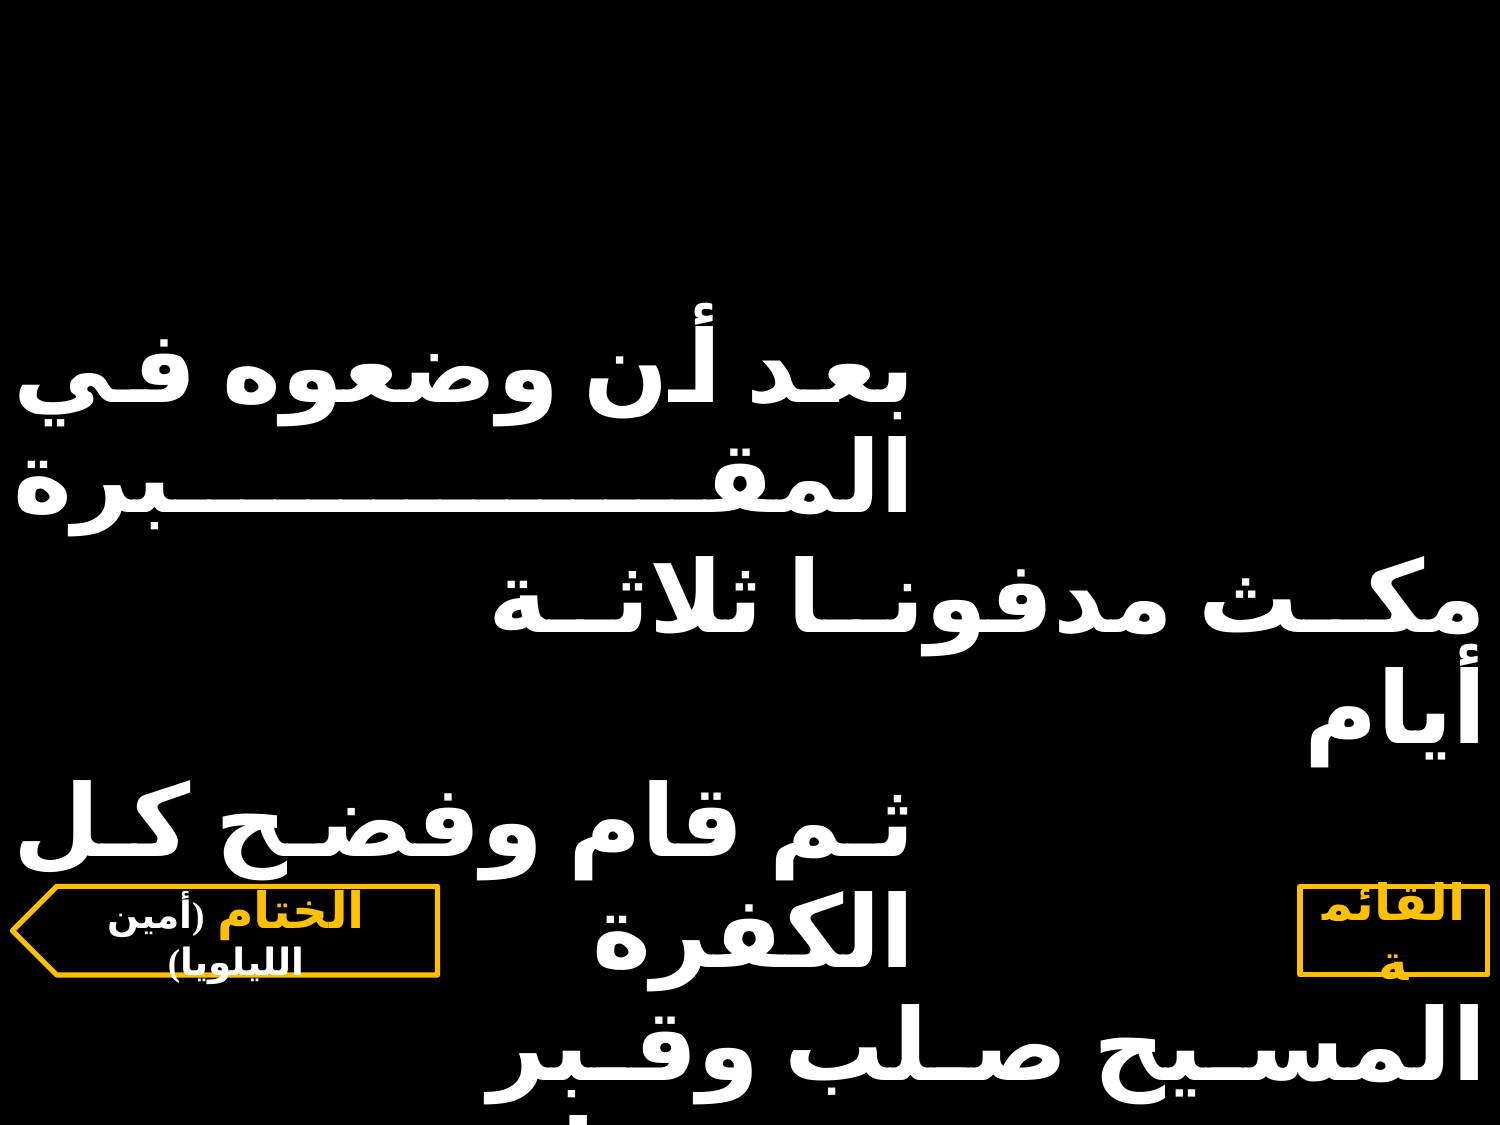

| بعد أن وضعوه في المقبرة |  |  |
| --- | --- | --- |
|  | مكث مدفونا ثلاثة أيام |  |
| ثم قام وفضح كل الكفرة |  |  |
|  | المسيح صلب وقبر ثم قام |  |
الختام (أمين الليلويا)
القائمة